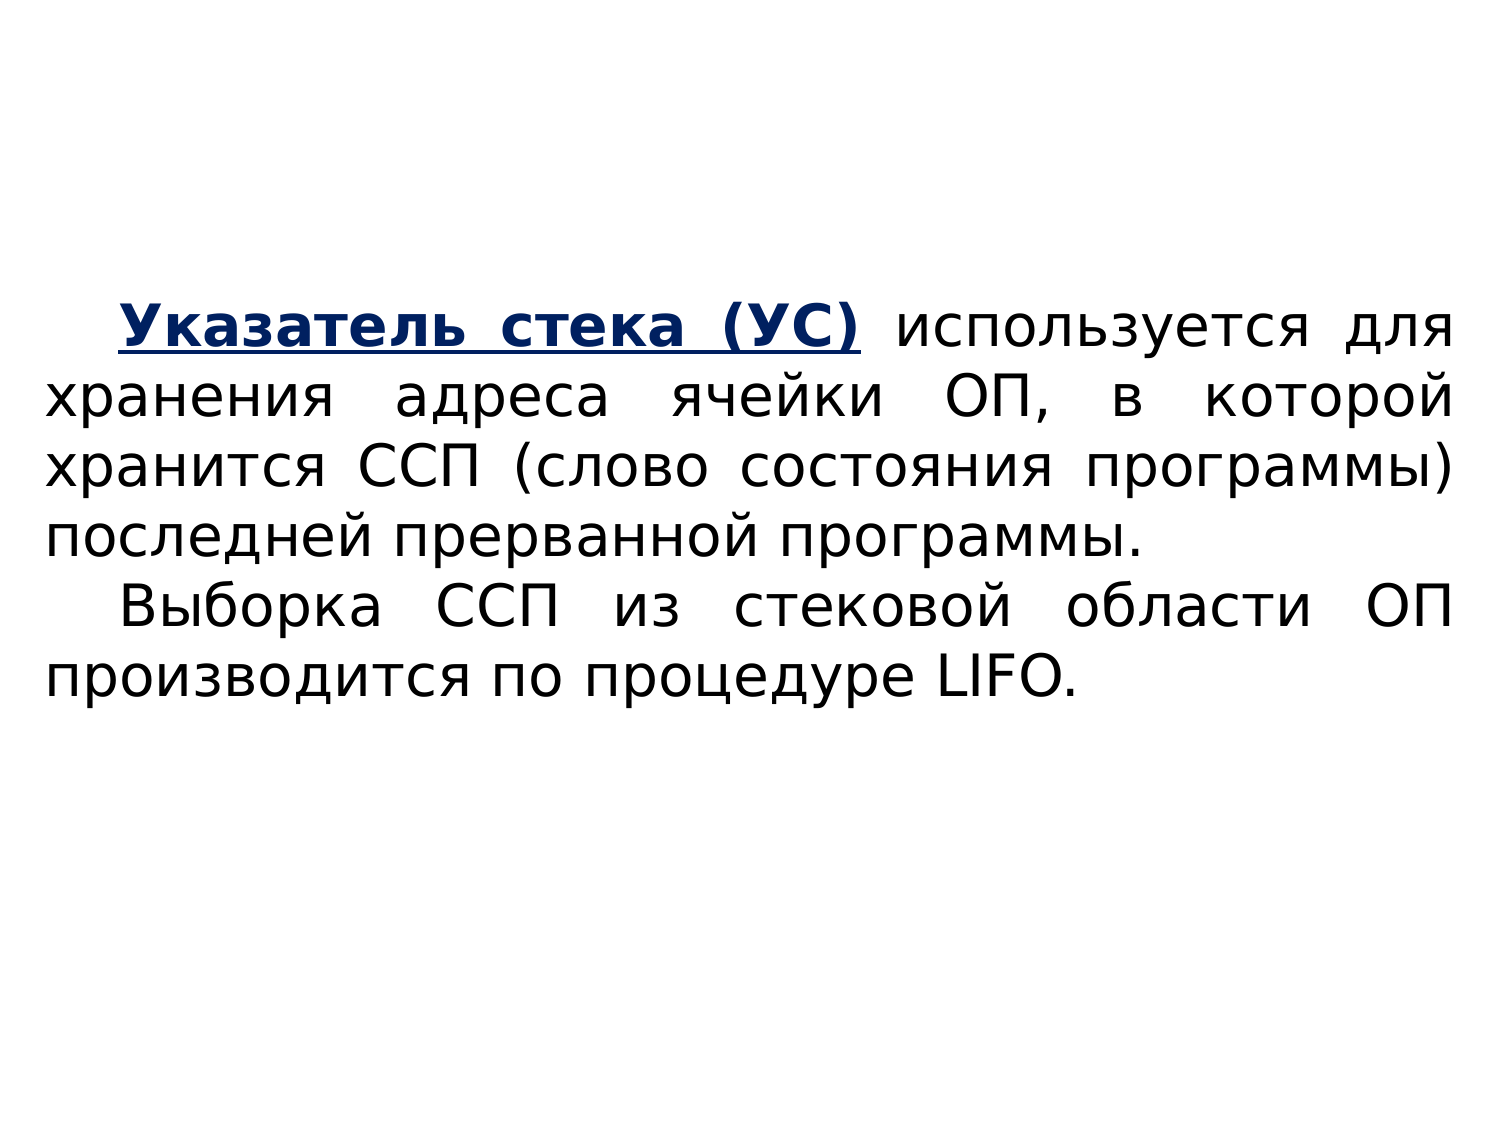

Указатель стека (УС) используется для хранения адреса ячейки ОП, в которой хранится ССП (слово состояния программы) последней прерванной программы.
Выборка ССП из стековой области ОП производится по процедуре LIFO.